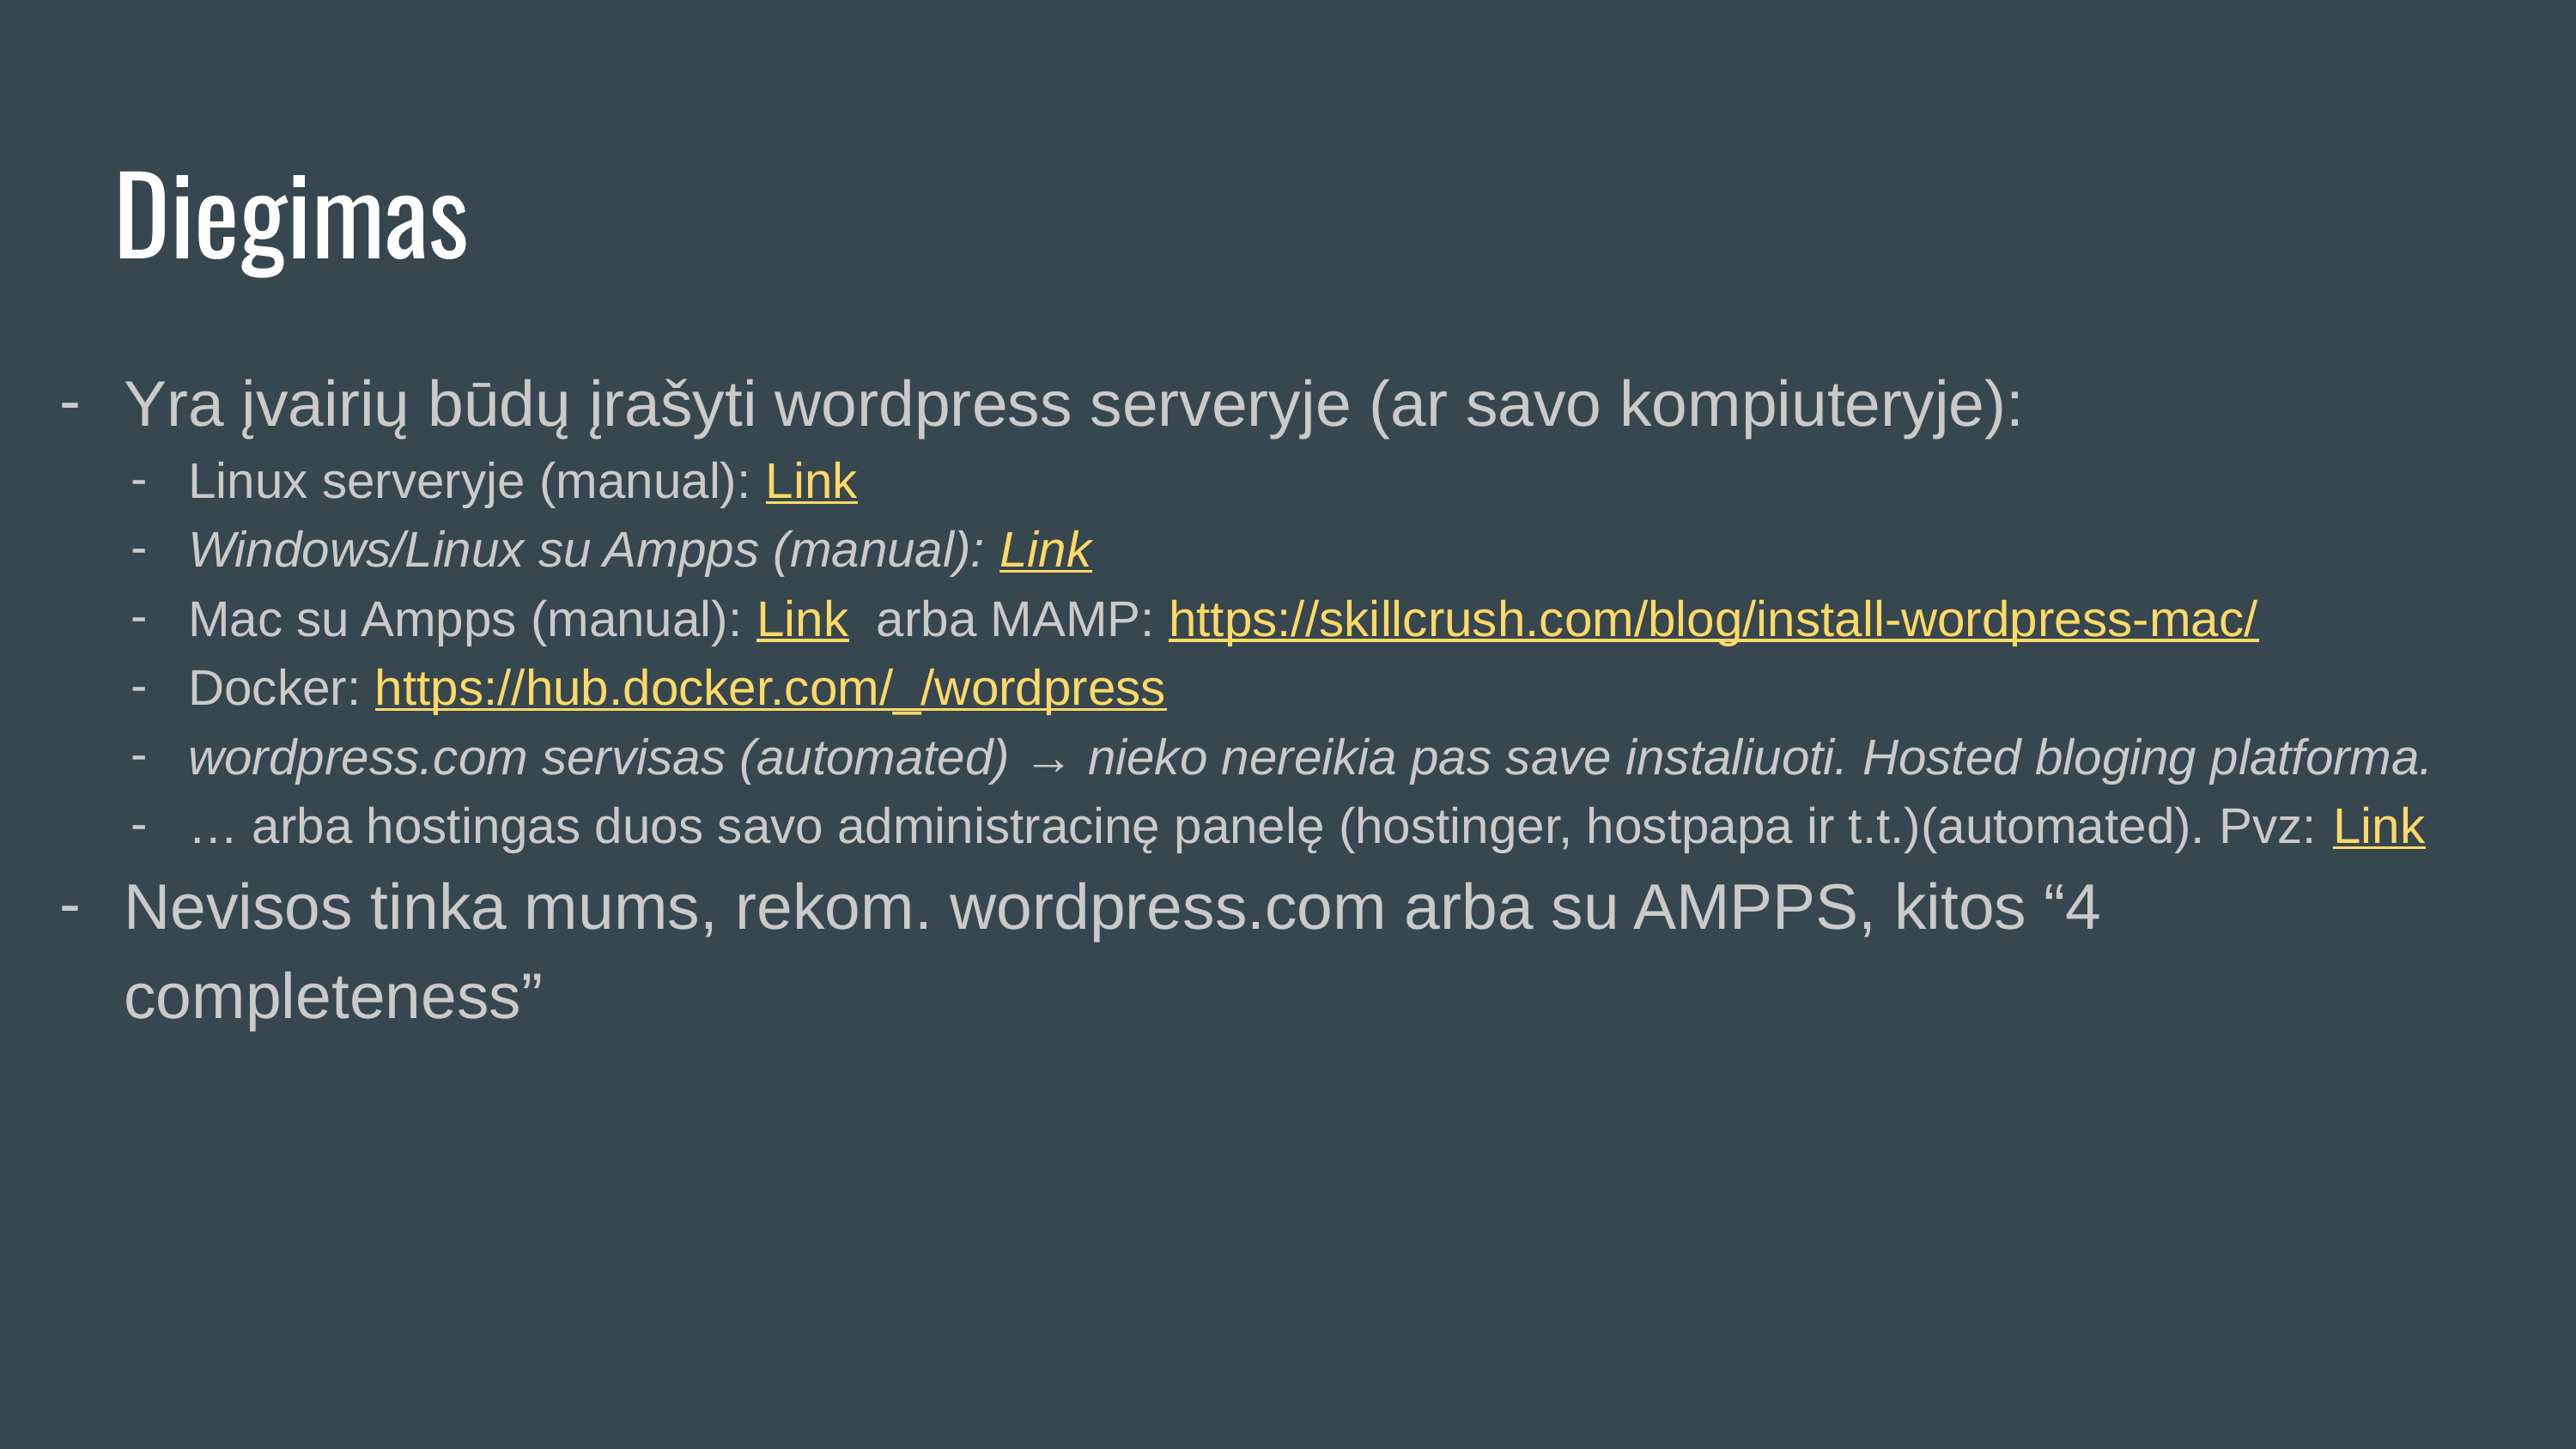

# Diegimas
Yra įvairių būdų įrašyti wordpress serveryje (ar savo kompiuteryje):
Linux serveryje (manual): Link
Windows/Linux su Ampps (manual): Link
Mac su Ampps (manual): Link  arba MAMP: https://skillcrush.com/blog/install-wordpress-mac/
Docker: https://hub.docker.com/_/wordpress
wordpress.com servisas (automated) → nieko nereikia pas save instaliuoti. Hosted bloging platforma.
… arba hostingas duos savo administracinę panelę (hostinger, hostpapa ir t.t.)(automated). Pvz: Link
Nevisos tinka mums, rekom. wordpress.com arba su AMPPS, kitos “4 completeness”